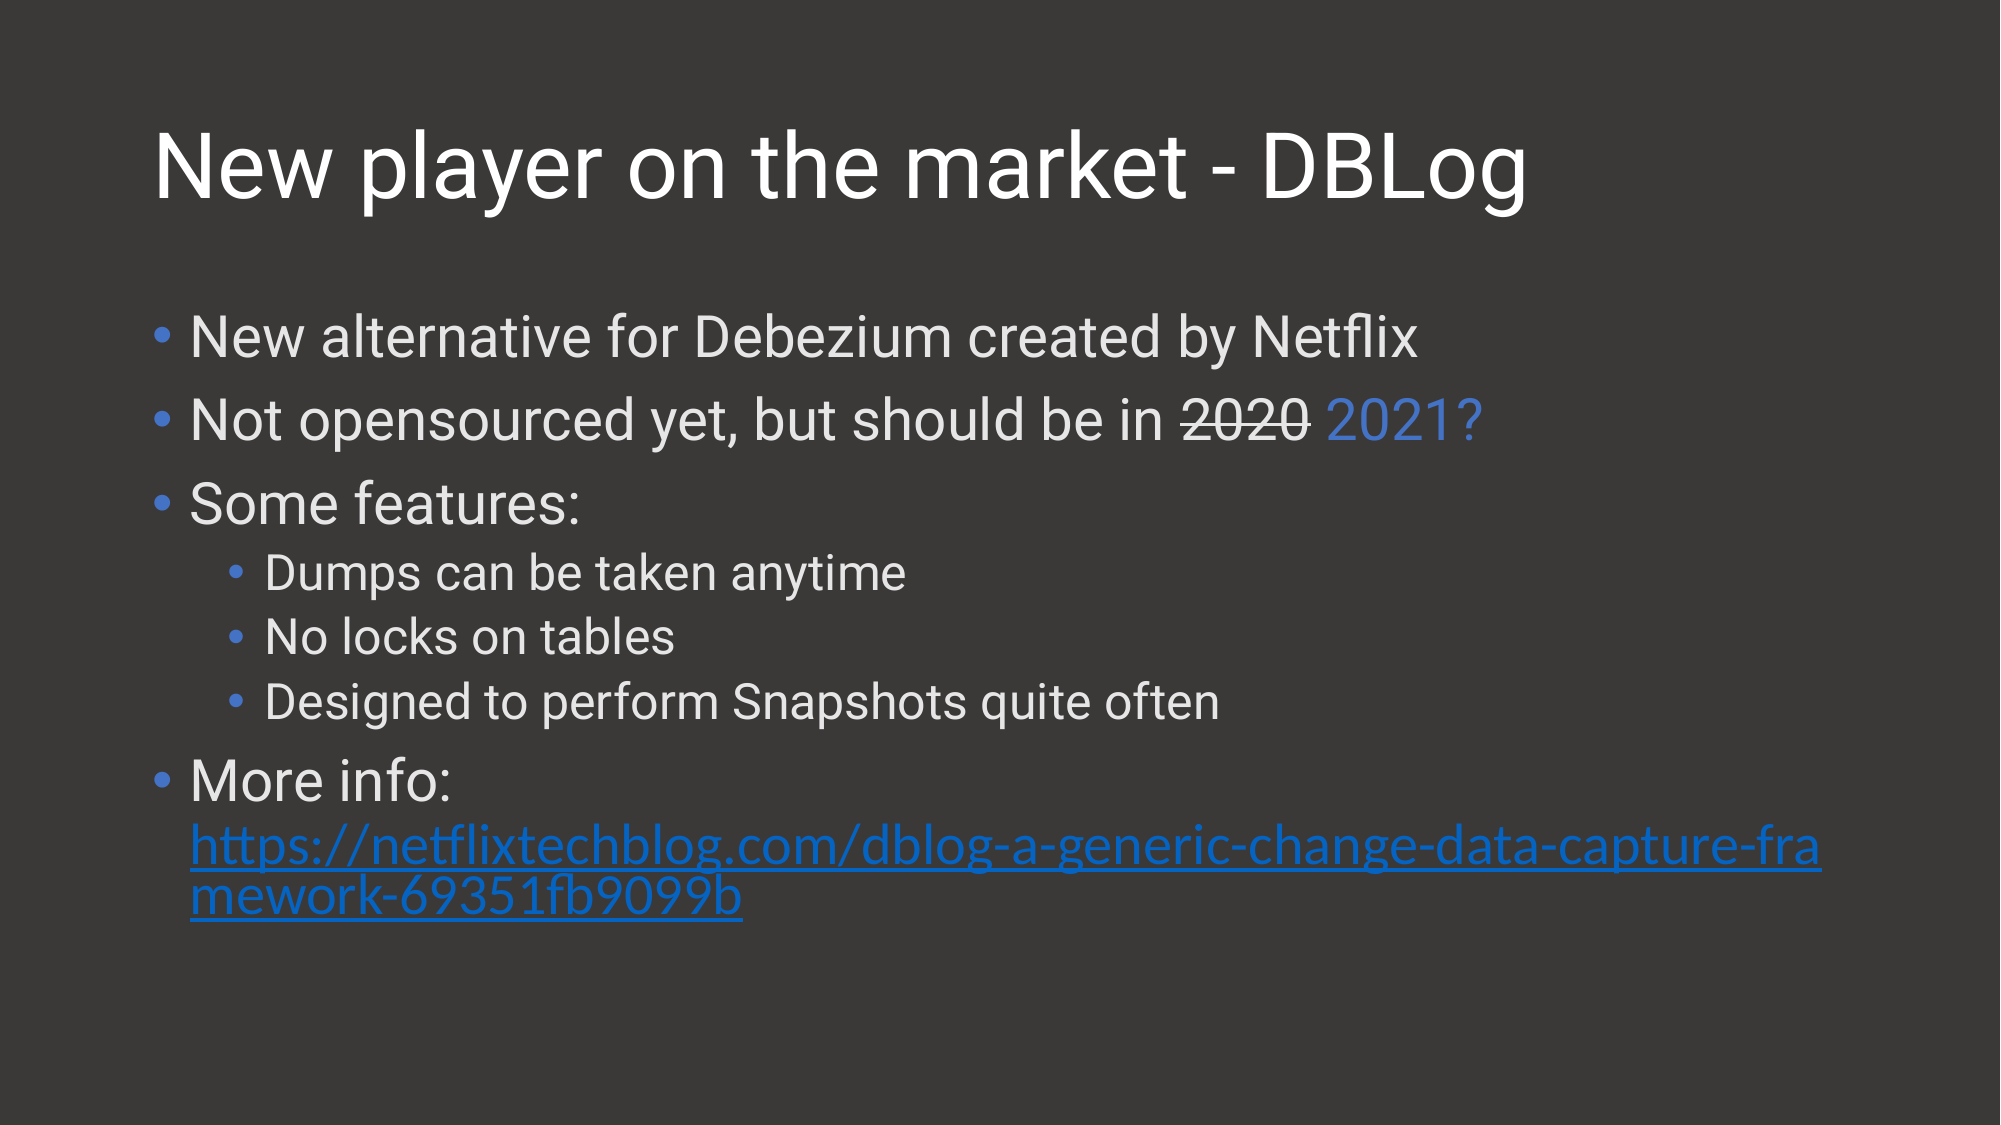

# New player on the market - DBLog
New alternative for Debezium created by Netflix
Not opensourced yet, but should be in 2020 2021?
Some features:
Dumps can be taken anytime
No locks on tables
Designed to perform Snapshots quite often
More info: https://netflixtechblog.com/dblog-a-generic-change-data-capture-framework-69351fb9099b